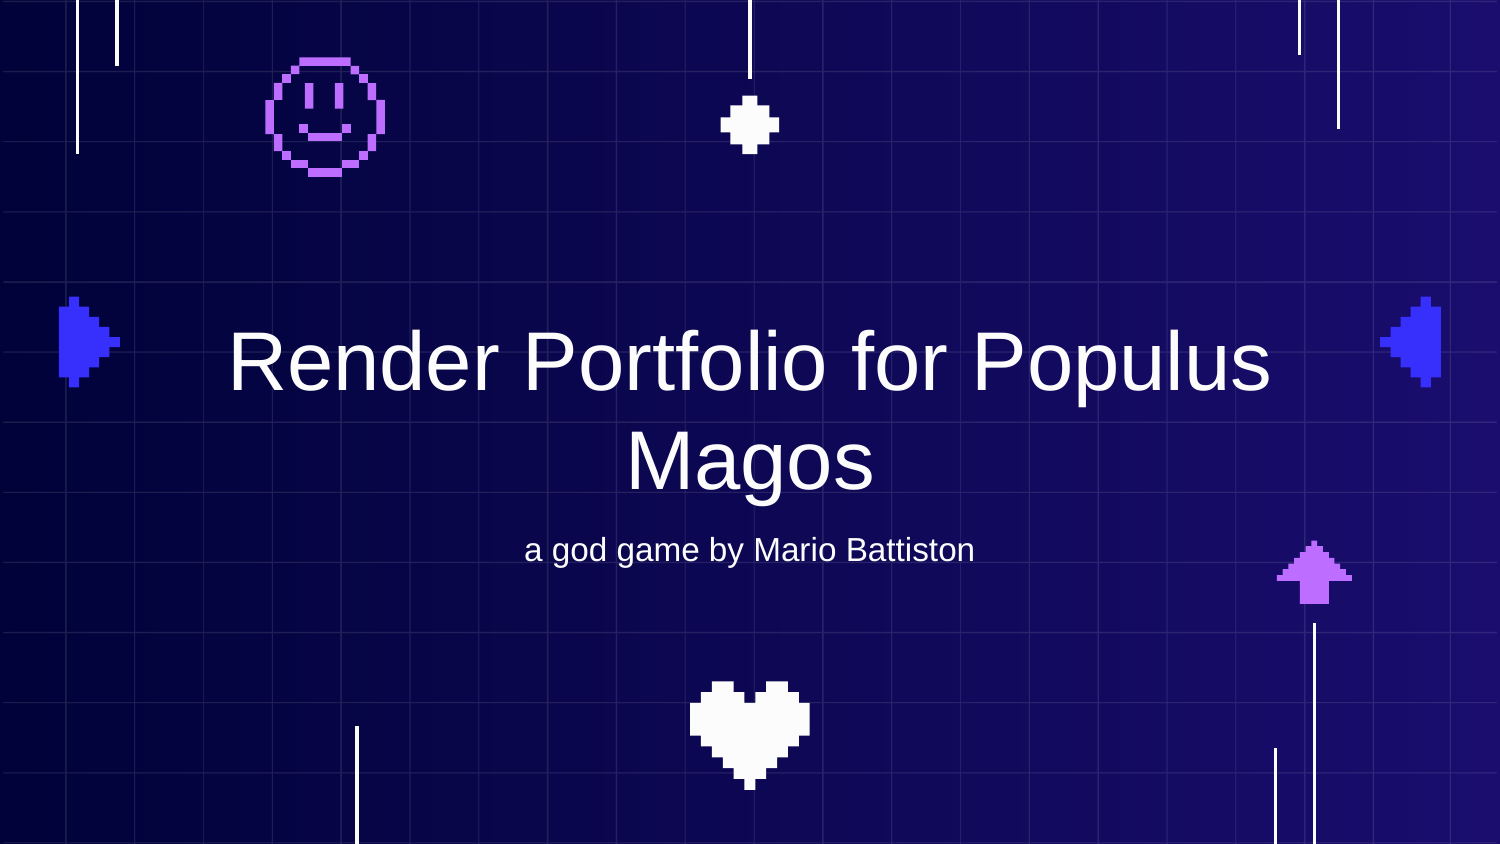

# Render Portfolio for Populus Magos
a god game by Mario Battiston